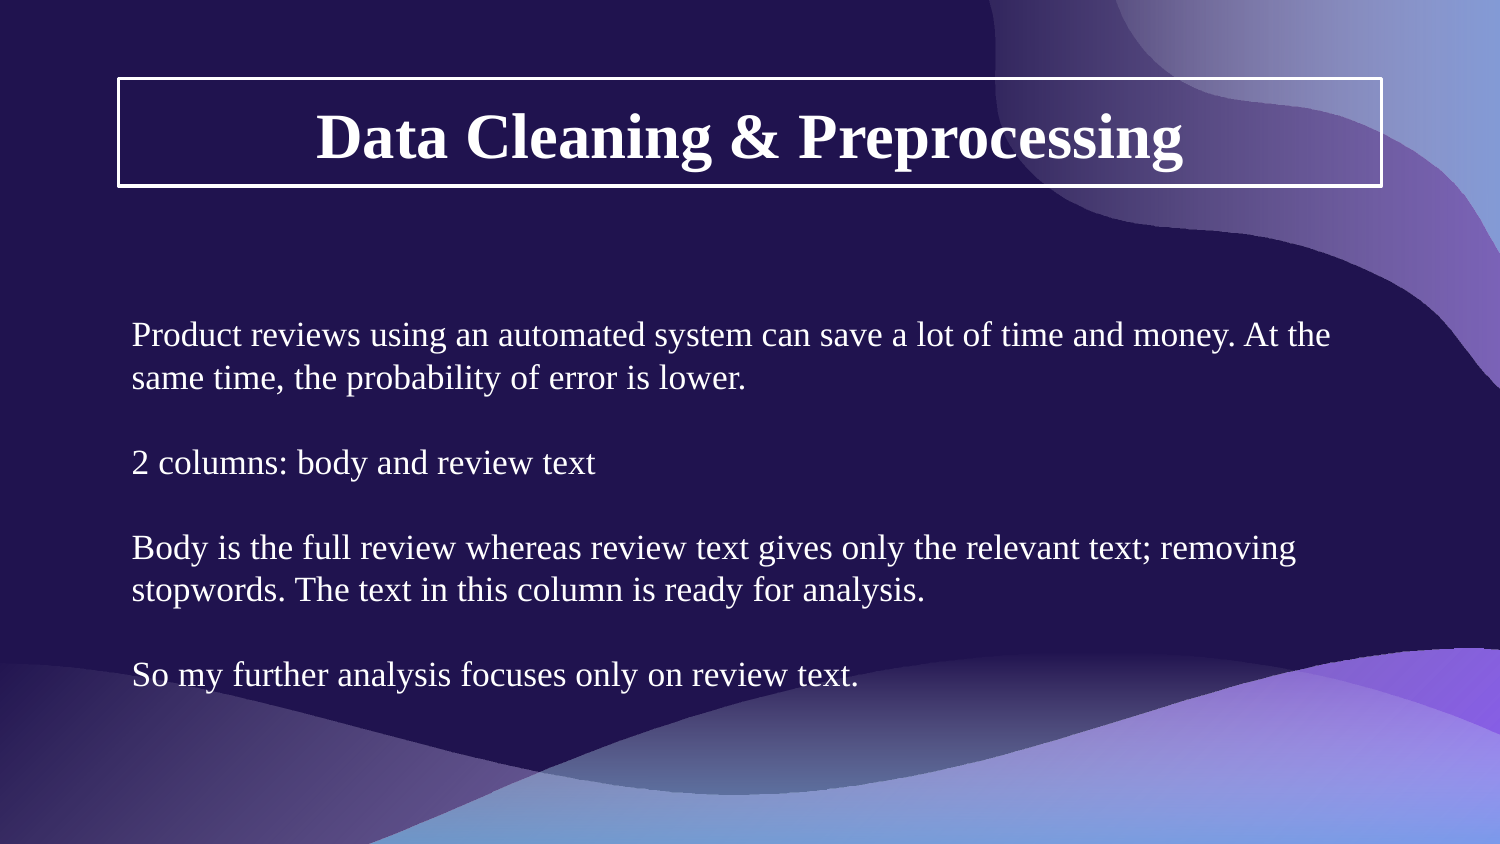

Data Cleaning & Preprocessing

Product reviews using an automated system can save a lot of time and money. At the same time, the probability of error is lower.

2 columns: body and review text

Body is the full review whereas review text gives only the relevant text; removing stopwords. The text in this column is ready for analysis.

So my further analysis focuses only on review text.